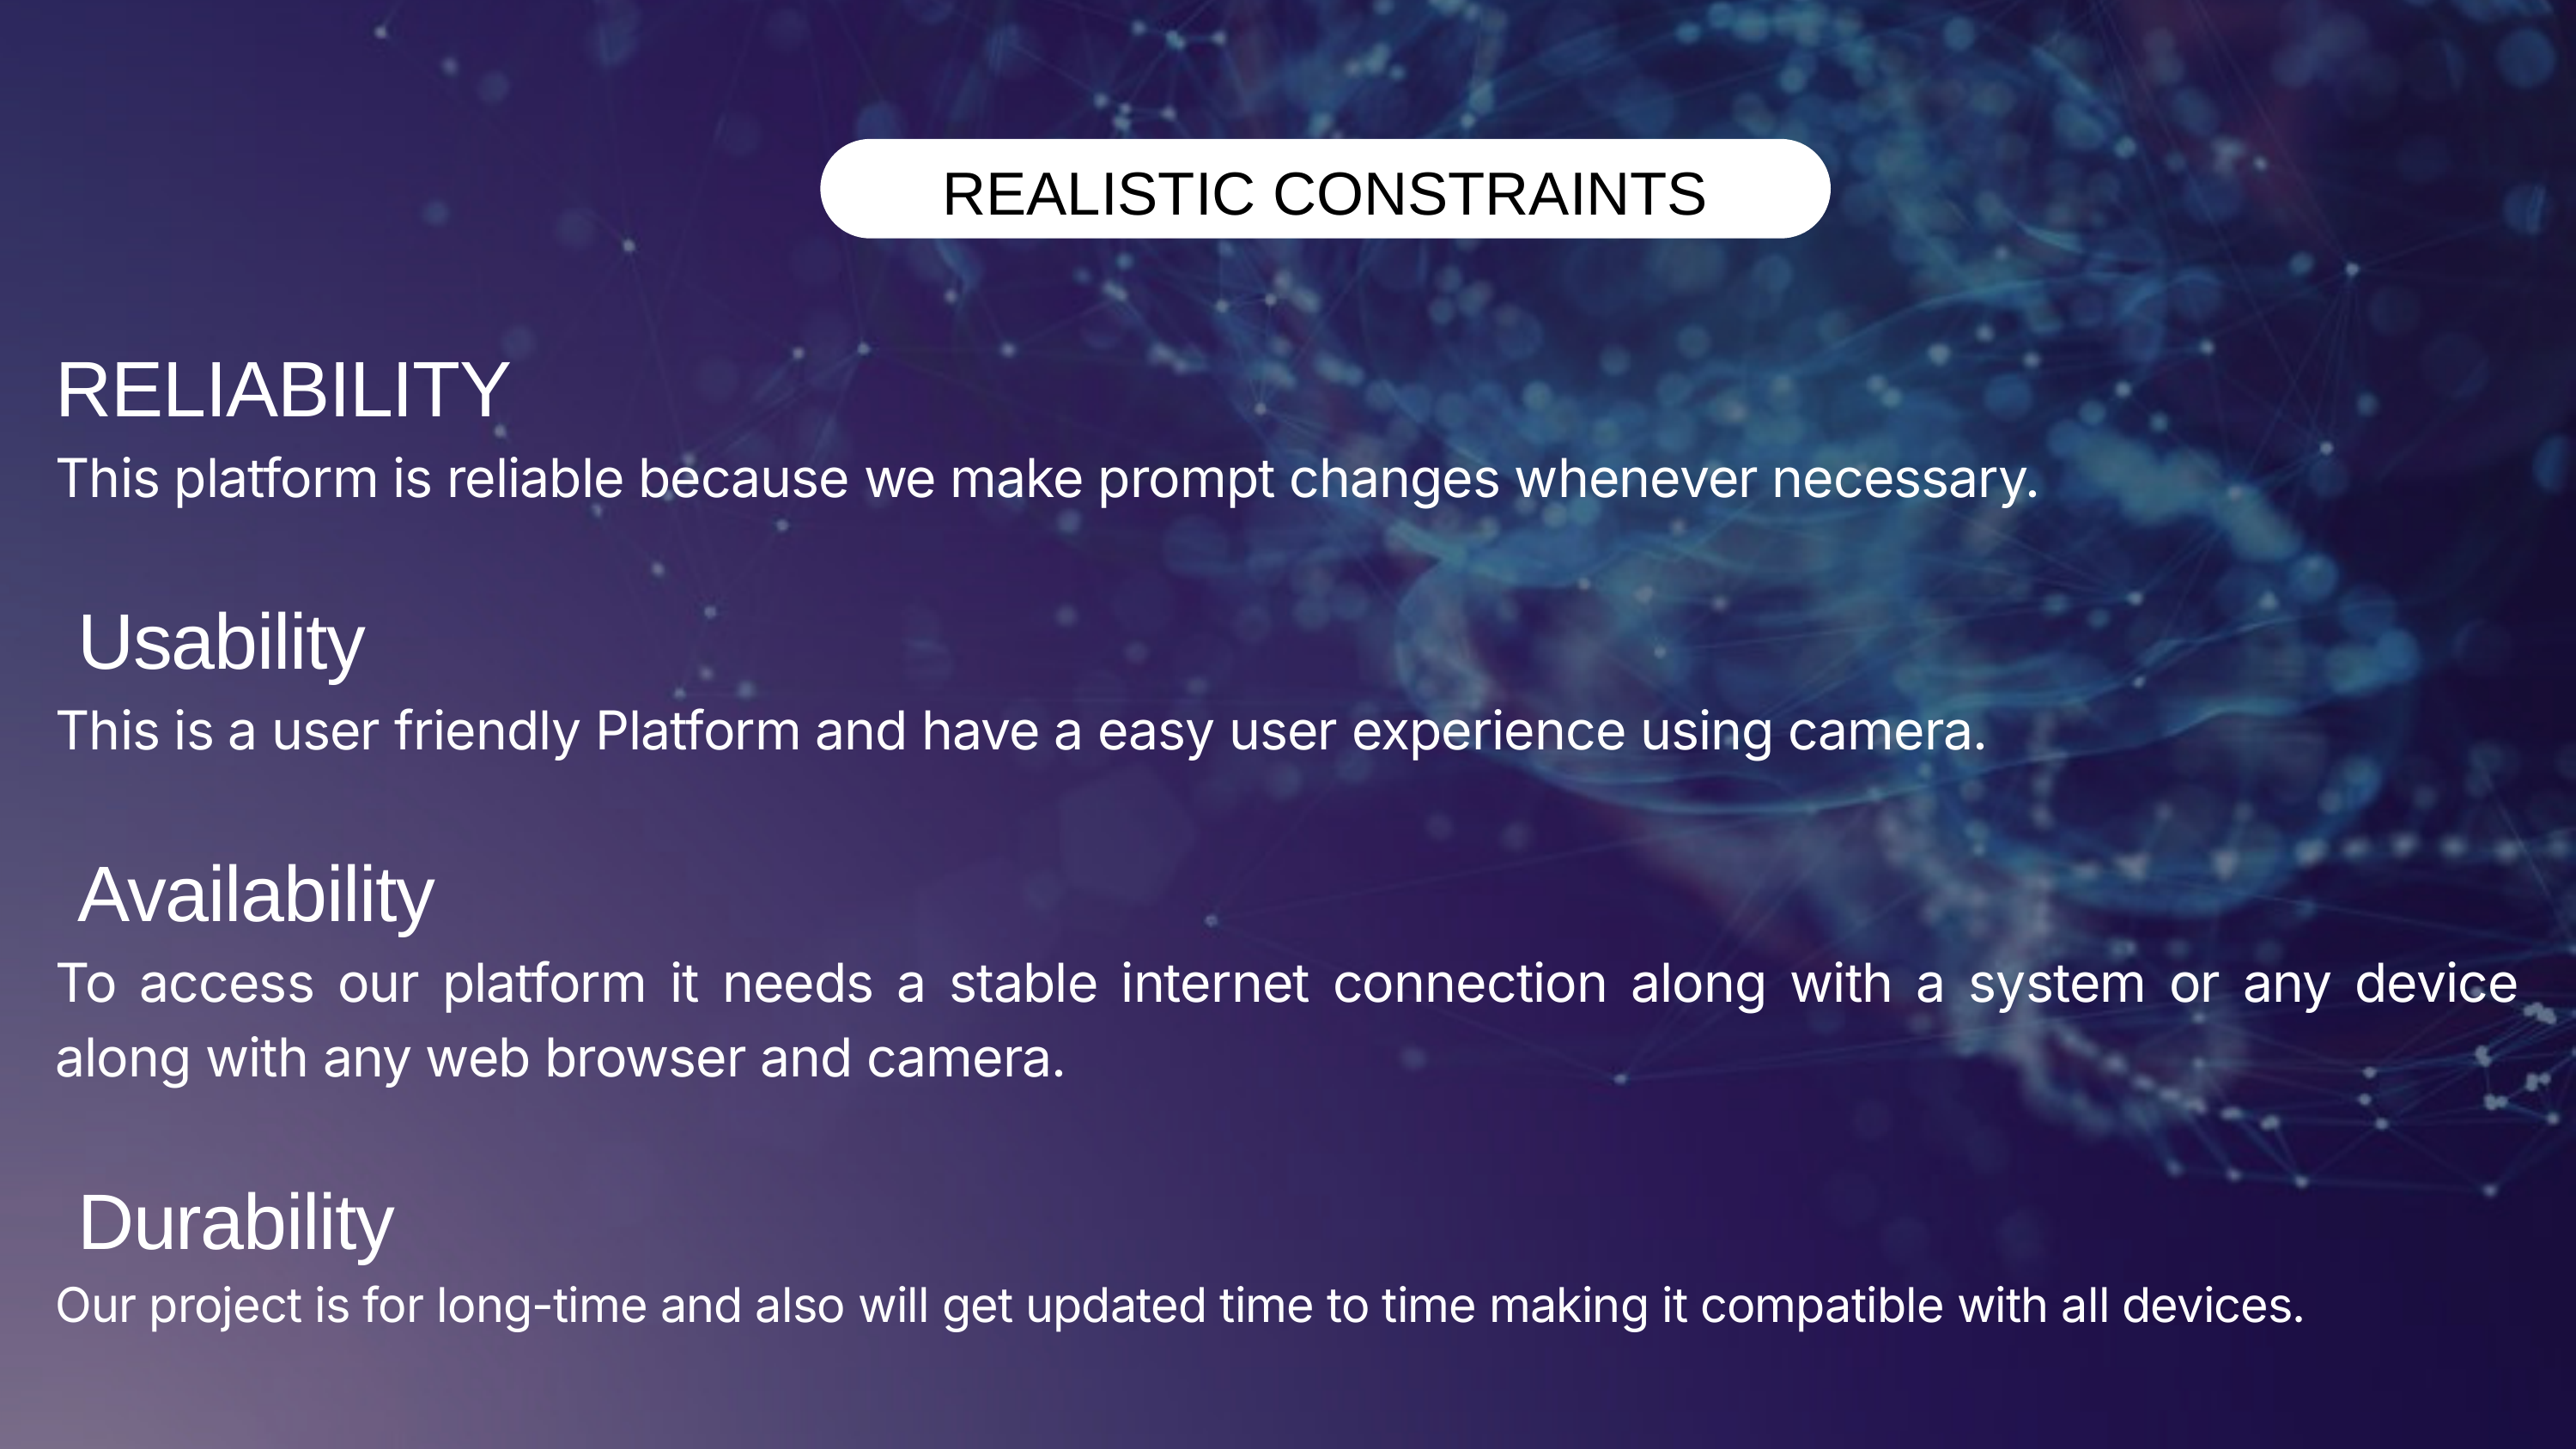

REALISTIC CONSTRAINTS
RELIABILITY
This platform is reliable because we make prompt changes whenever necessary.

 Usability
This is a user friendly Platform and have a easy user experience using camera.

 Availability
To access our platform it needs a stable internet connection along with a system or any device along with any web browser and camera.

 Durability
Our project is for long-time and also will get updated time to time making it compatible with all devices.